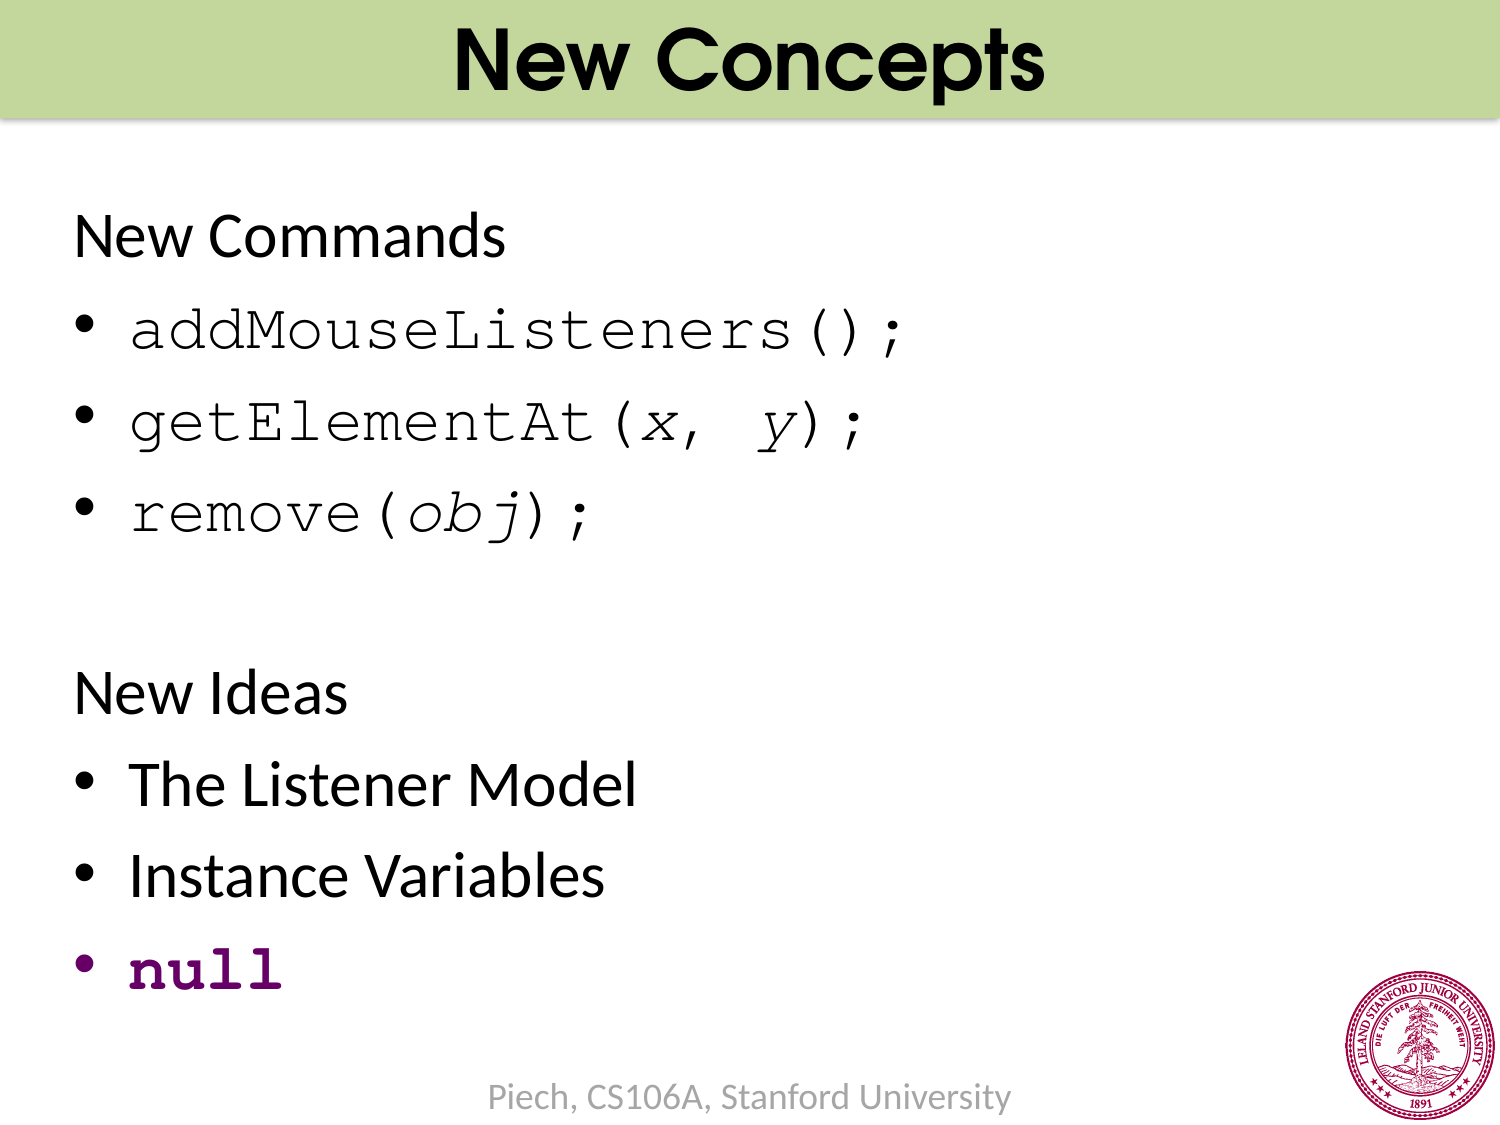

New Concepts
New Commands
addMouseListeners();
getElementAt(x, y);
remove(obj);

New Ideas
The Listener Model
Instance Variables
null